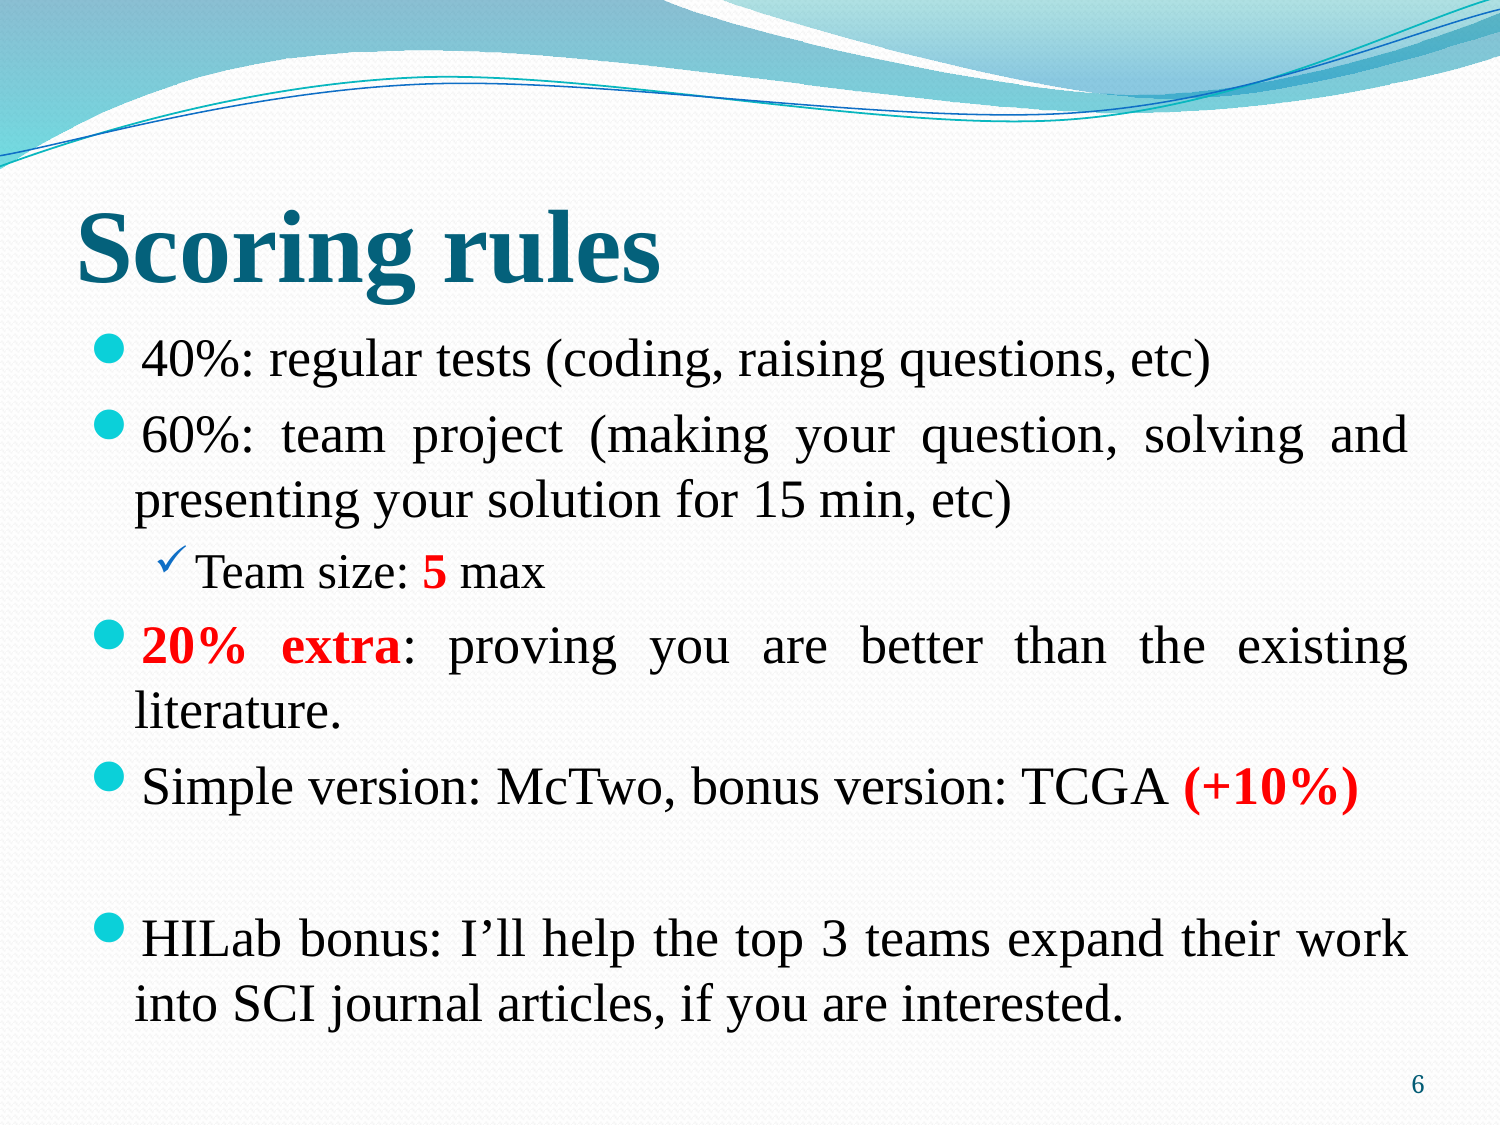

# Scoring rules
40%: regular tests (coding, raising questions, etc)
60%: team project (making your question, solving and presenting your solution for 15 min, etc)
Team size: 5 max
20% extra: proving you are better than the existing literature.
Simple version: McTwo, bonus version: TCGA (+10%)

HILab bonus: I’ll help the top 3 teams expand their work into SCI journal articles, if you are interested.
6